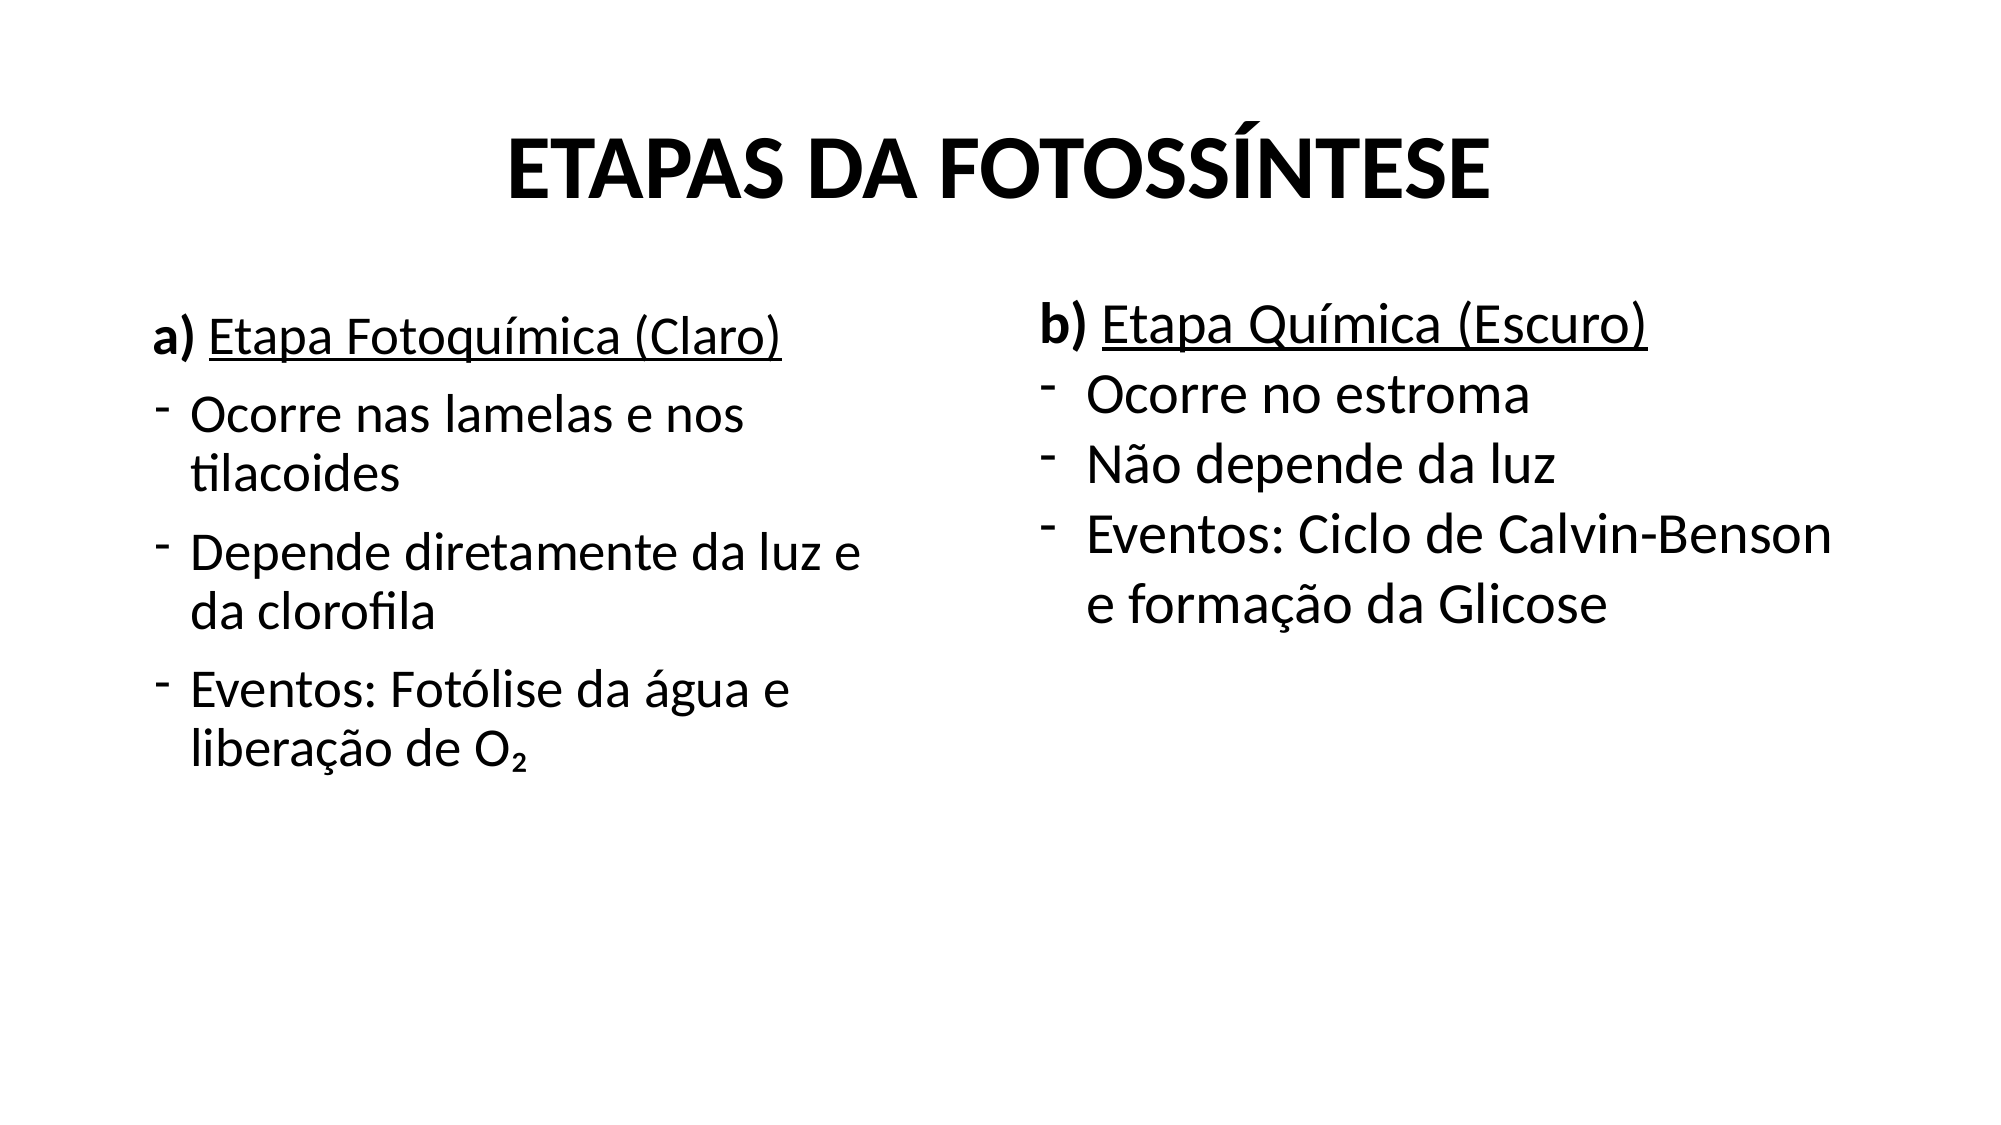

# ETAPAS DA FOTOSSÍNTESE
b) Etapa Química (Escuro)
Ocorre no estroma
Não depende da luz
Eventos: Ciclo de Calvin-Benson e formação da Glicose

a) Etapa Fotoquímica (Claro)
Ocorre nas lamelas e nos tilacoides
Depende diretamente da luz e da clorofila
Eventos: Fotólise da água e liberação de O₂